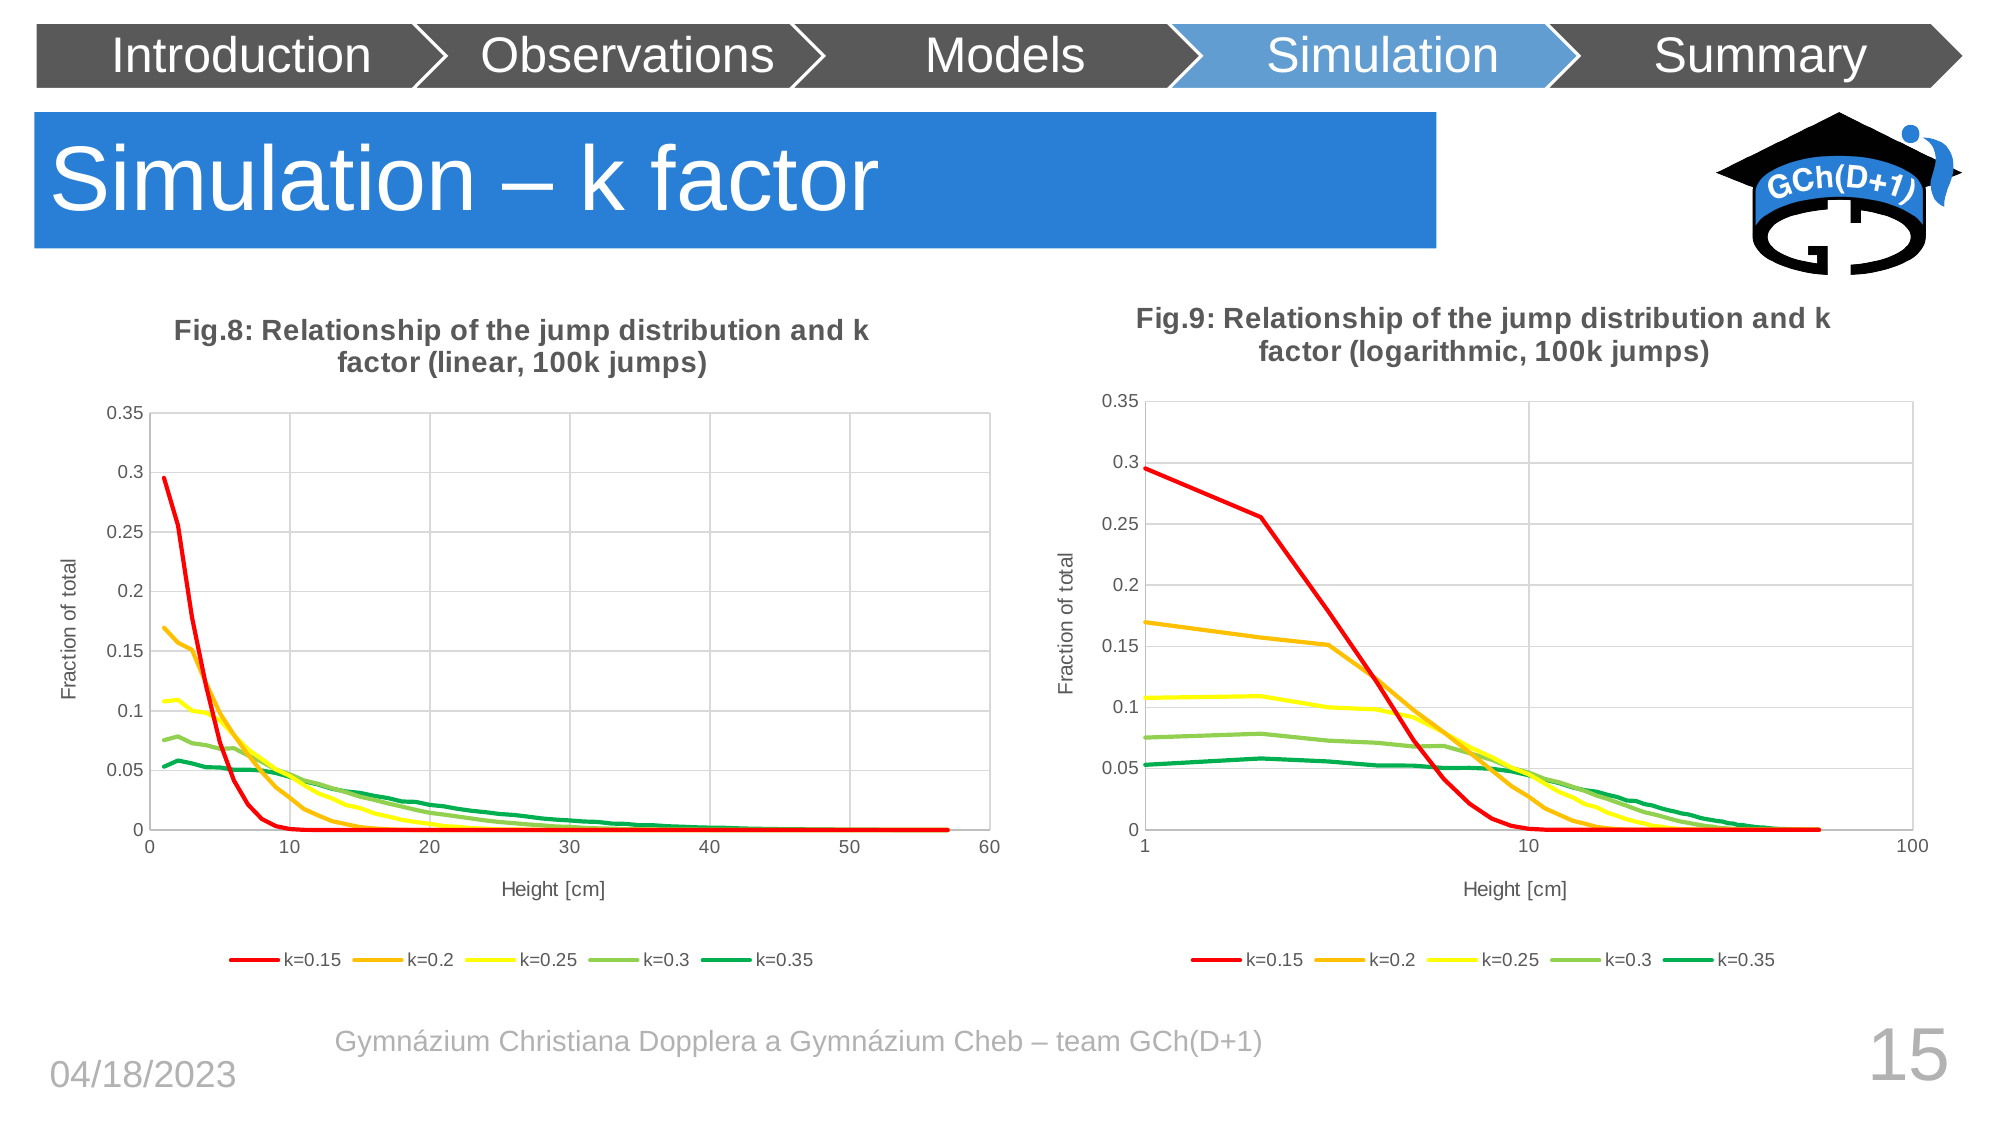

Introduction
Observations
Models
Simulation
Summary
# Simulation – k factor

### Chart: Fig.9: Relationship of the jump distribution and k factor (logarithmic, 100k jumps)

| Category | k=0.15 | k=0.2 | k=0.25 | k=0.3 | k=0.35 |
|---|---|---|---|---|---|

### Chart: Fig.8: Relationship of the jump distribution and k factor (linear, 100k jumps)

| Category | k=0.15 | k=0.2 | k=0.25 | k=0.3 | k=0.35 |
|---|---|---|---|---|---|
04/18/2023
  Gymnázium Christiana Dopplera a Gymnázium Cheb – team GCh(D+1)
15